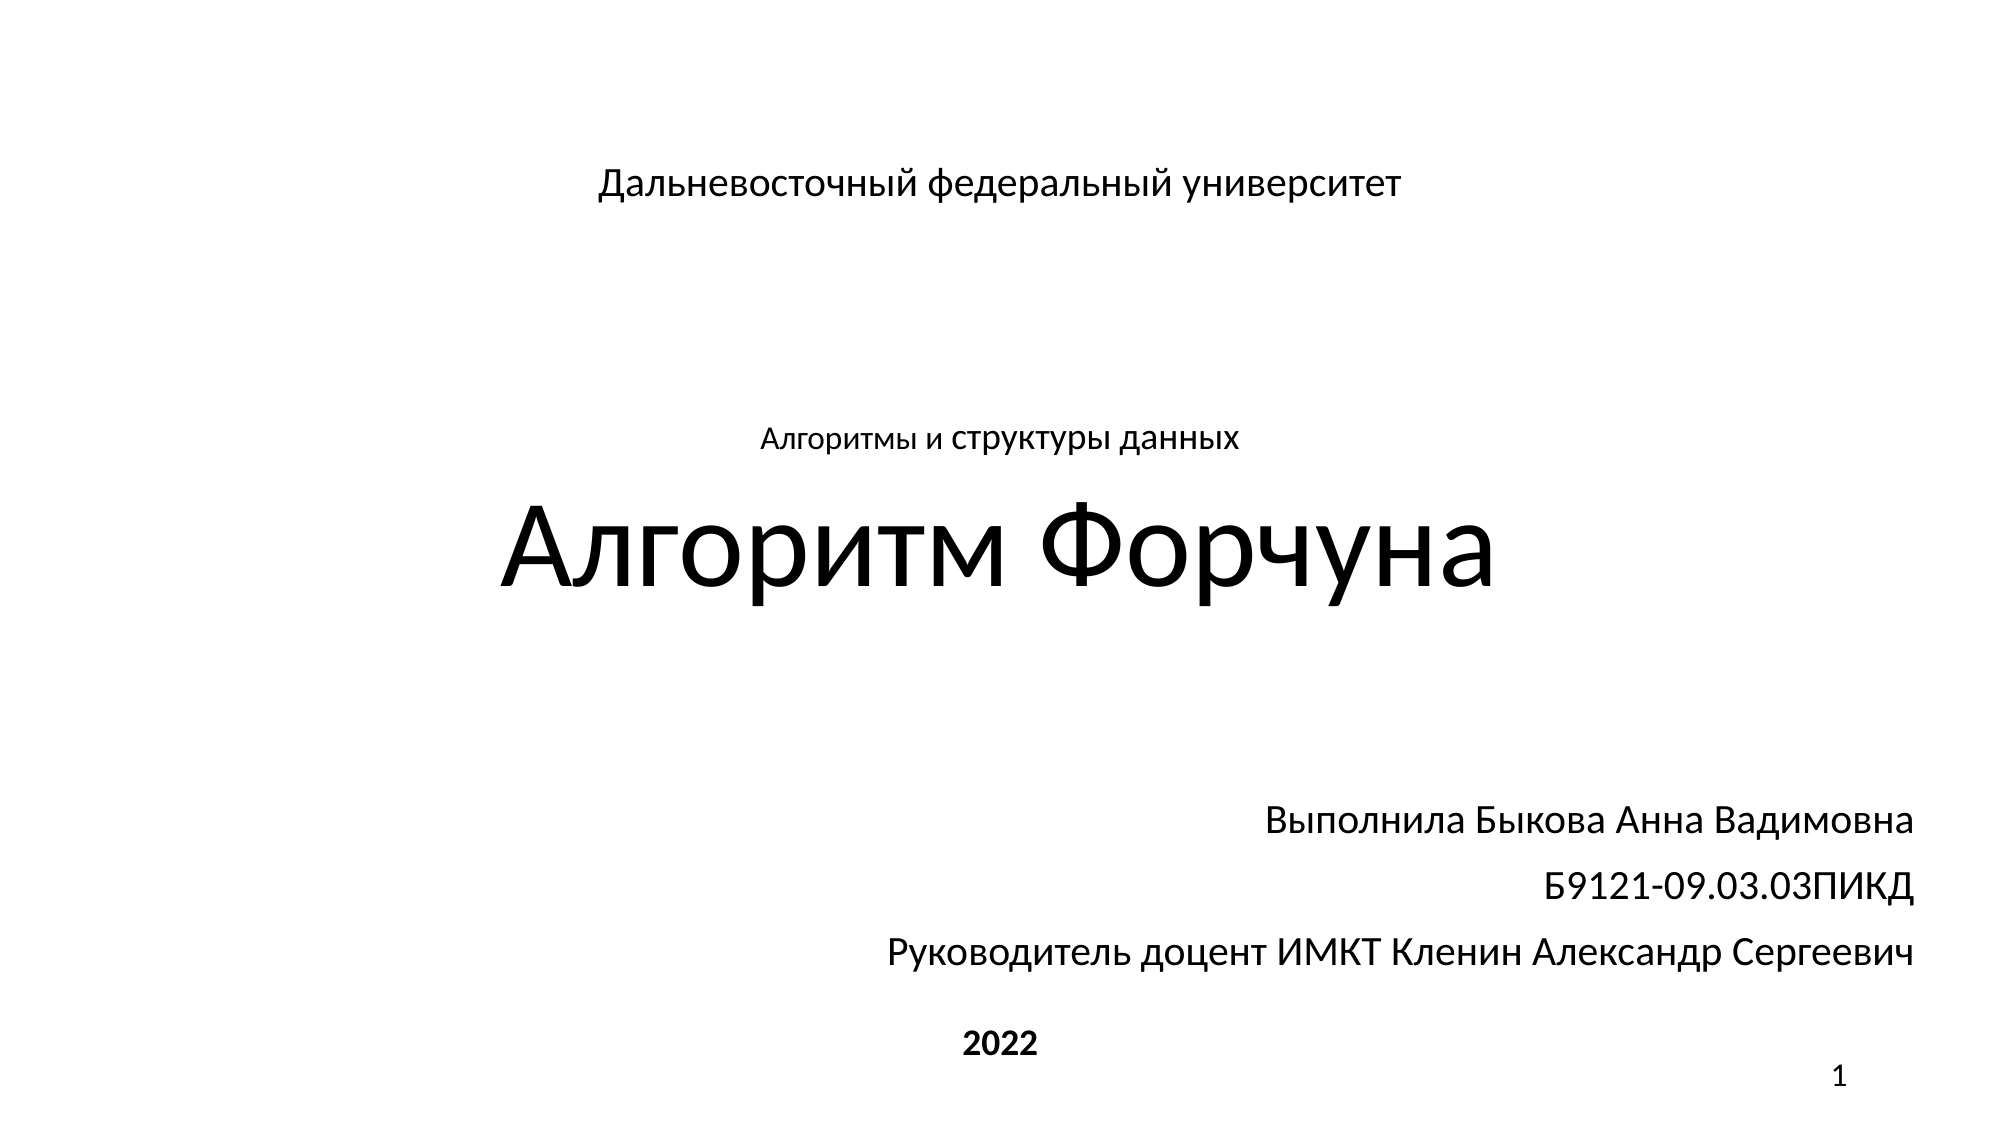

Дальневосточный федеральный университет
Алгоритмы и структуры данных
# Алгоритм Форчуна
Выполнила Быкова Анна Вадимовна
Б9121-09.03.03ПИКД
Руководитель доцент ИМКТ Кленин Александр Сергеевич
2022
1